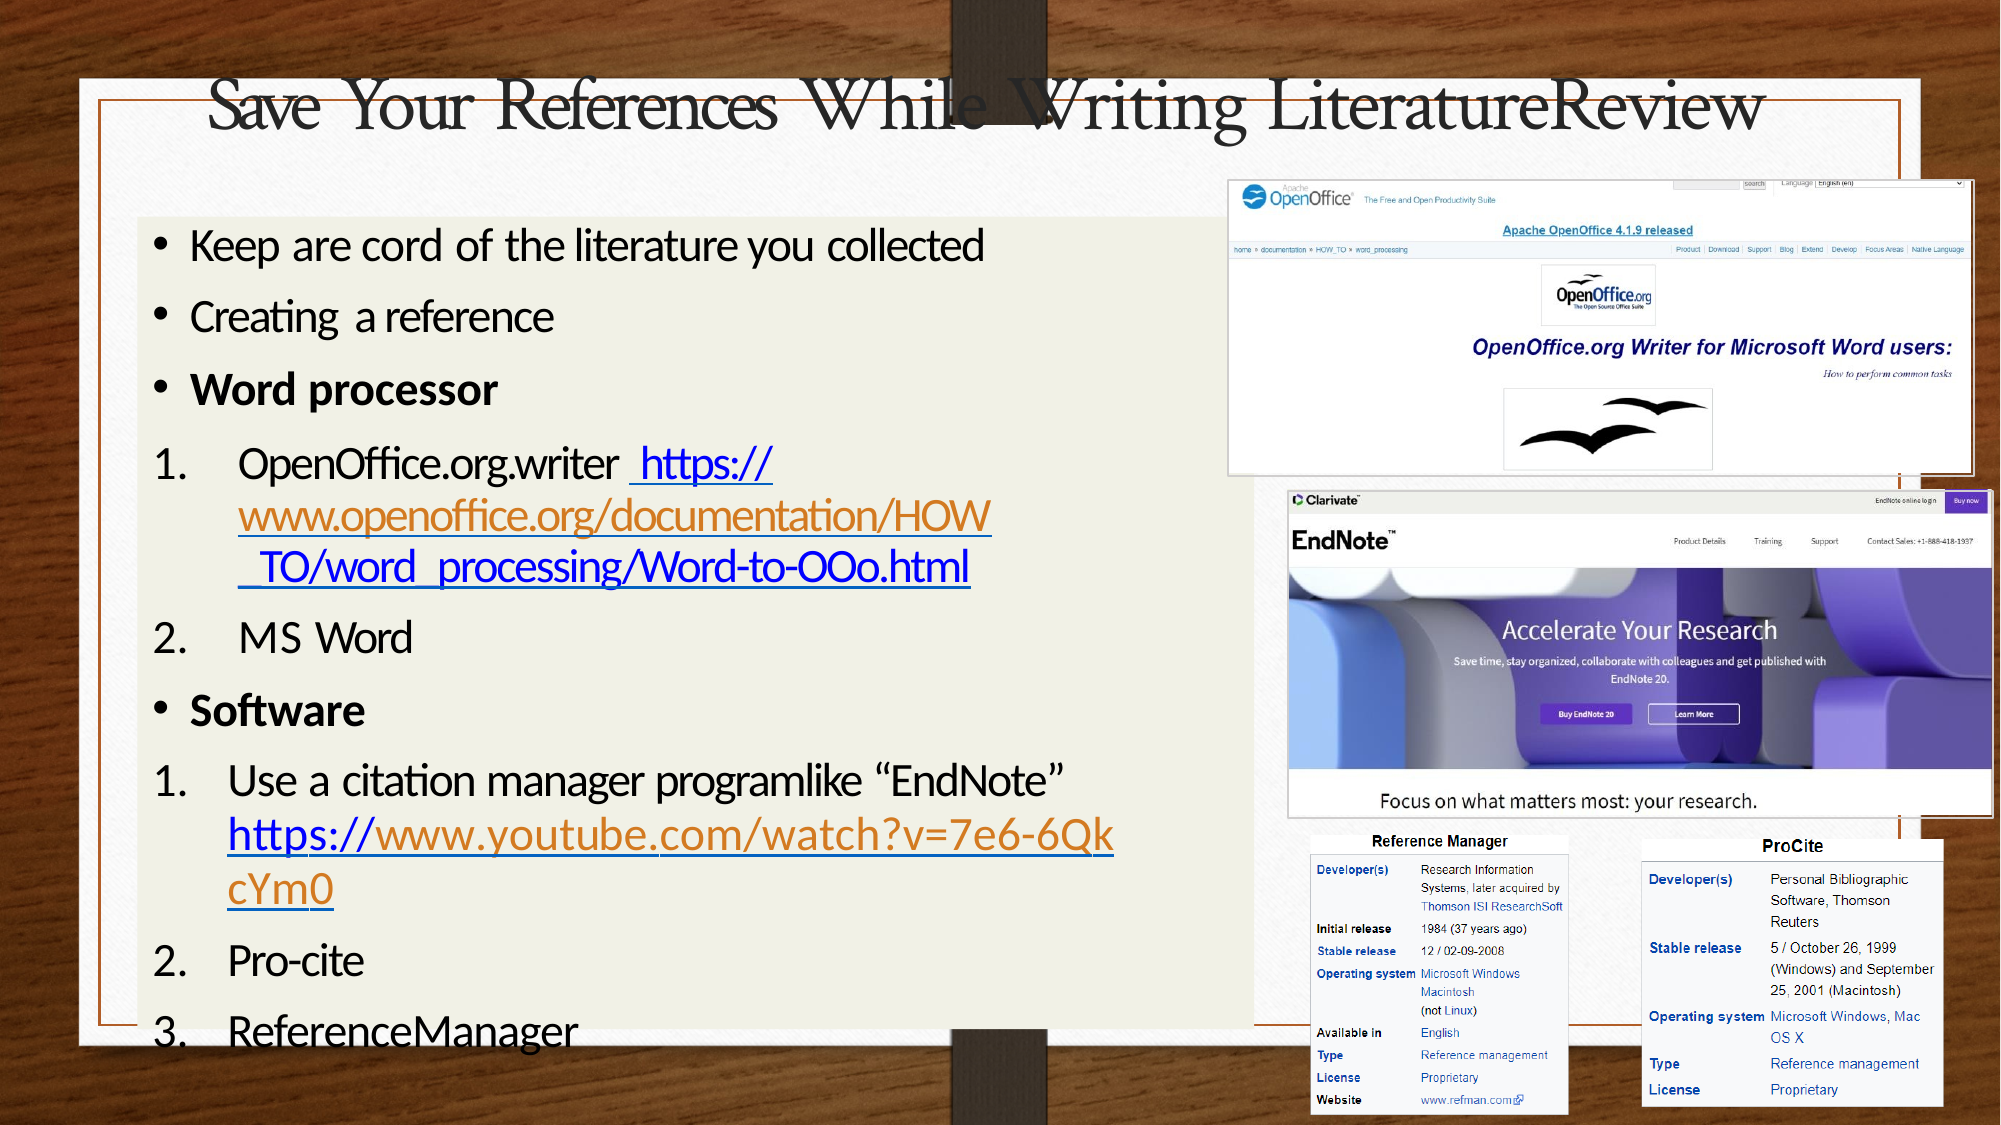

# Save Your References While Writing LiteratureReview

Keep are cord of the literature you collected
Creating  a reference
Word processor
OpenOffice.org.writer  https://www.openoffice.org/documentation/HOW
_TO/word_processing/Word-to-OOo.html
MS Word
Software
Use a citation manager programlike “EndNote”  https://www.youtube.com/watch?v=7e6-6QkcYm0
Pro-cite
ReferenceManager